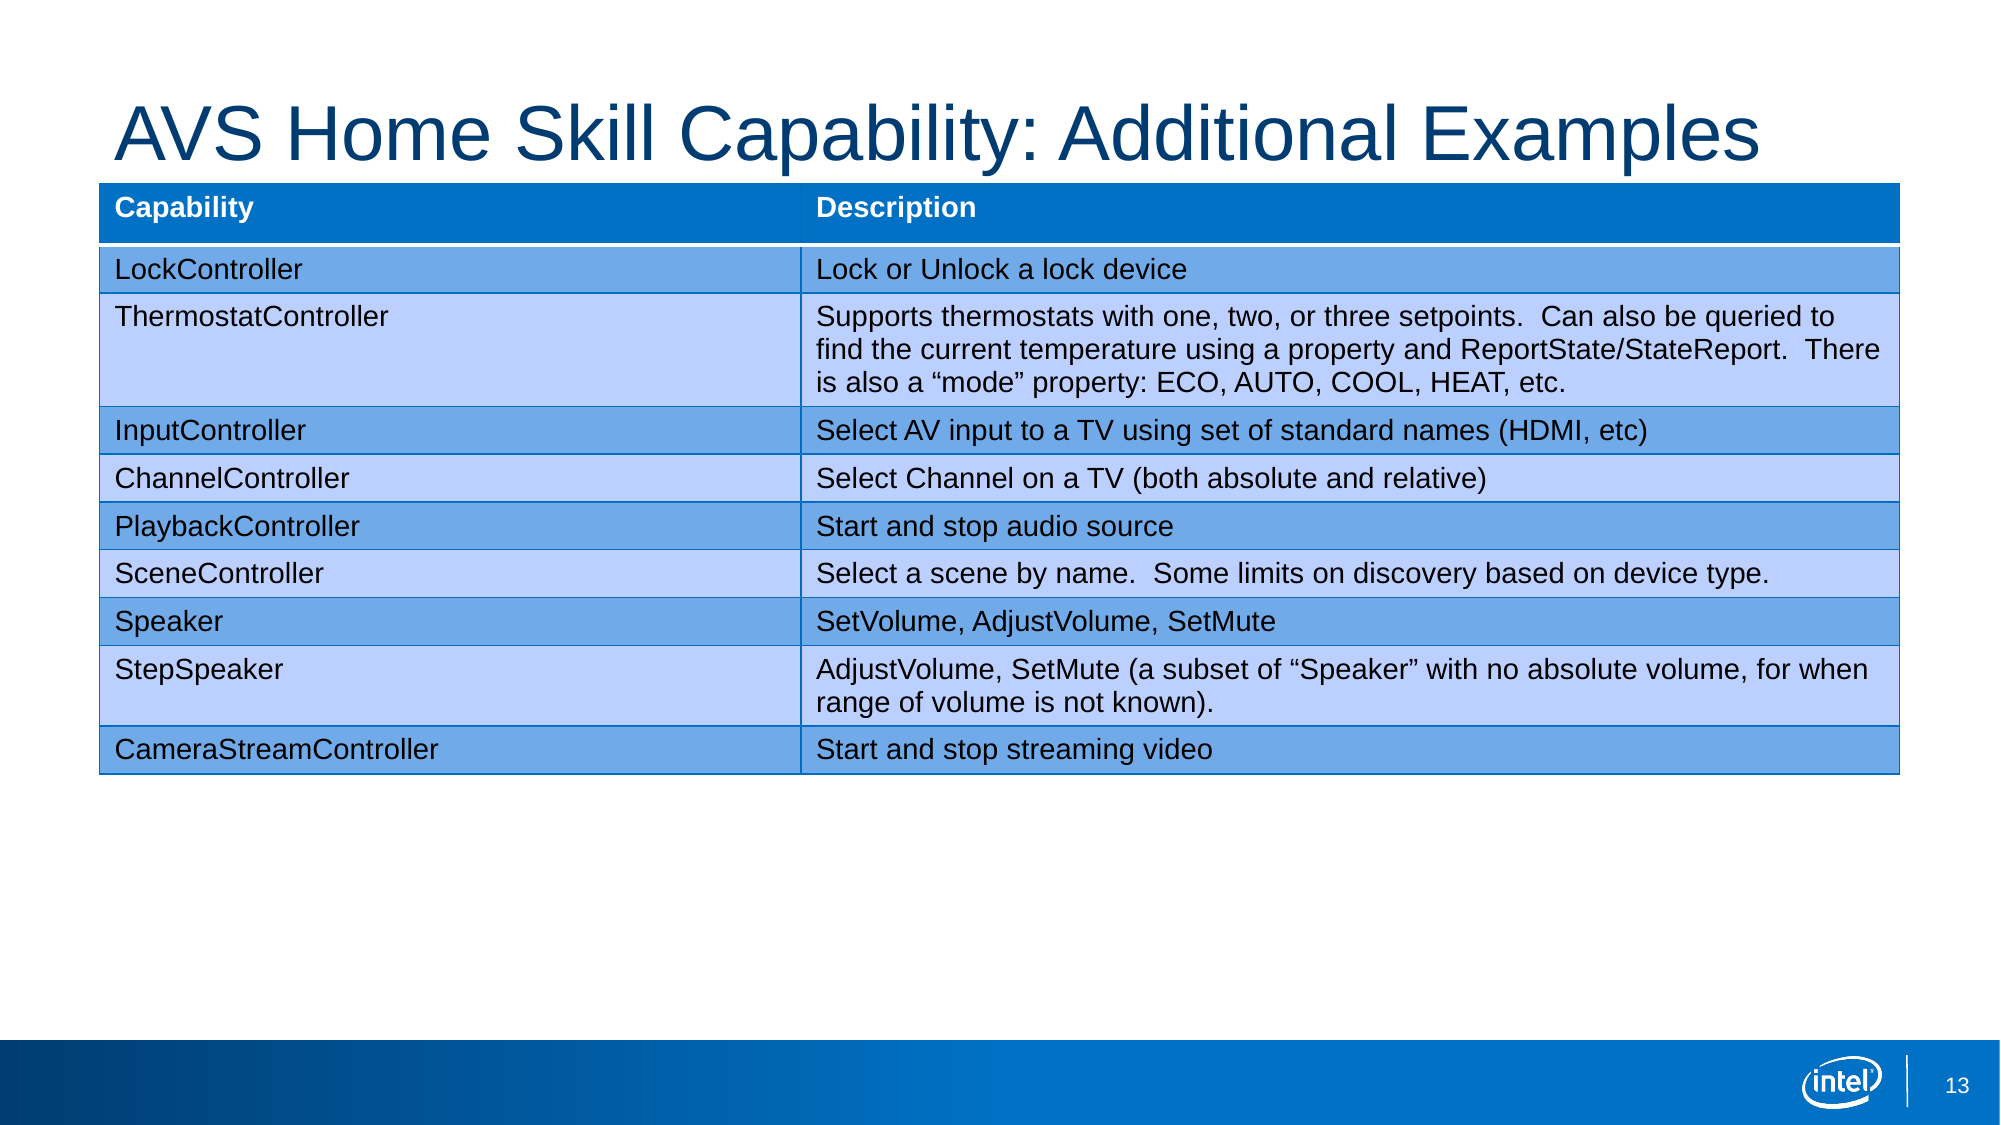

# AVS Home Skill Capability: Additional Examples
| Capability | Description |
| --- | --- |
| LockController | Lock or Unlock a lock device |
| ThermostatController | Supports thermostats with one, two, or three setpoints. Can also be queried to find the current temperature using a property and ReportState/StateReport. There is also a “mode” property: ECO, AUTO, COOL, HEAT, etc. |
| InputController | Select AV input to a TV using set of standard names (HDMI, etc) |
| ChannelController | Select Channel on a TV (both absolute and relative) |
| PlaybackController | Start and stop audio source |
| SceneController | Select a scene by name. Some limits on discovery based on device type. |
| Speaker | SetVolume, AdjustVolume, SetMute |
| StepSpeaker | AdjustVolume, SetMute (a subset of “Speaker” with no absolute volume, for when range of volume is not known). |
| CameraStreamController | Start and stop streaming video |
13